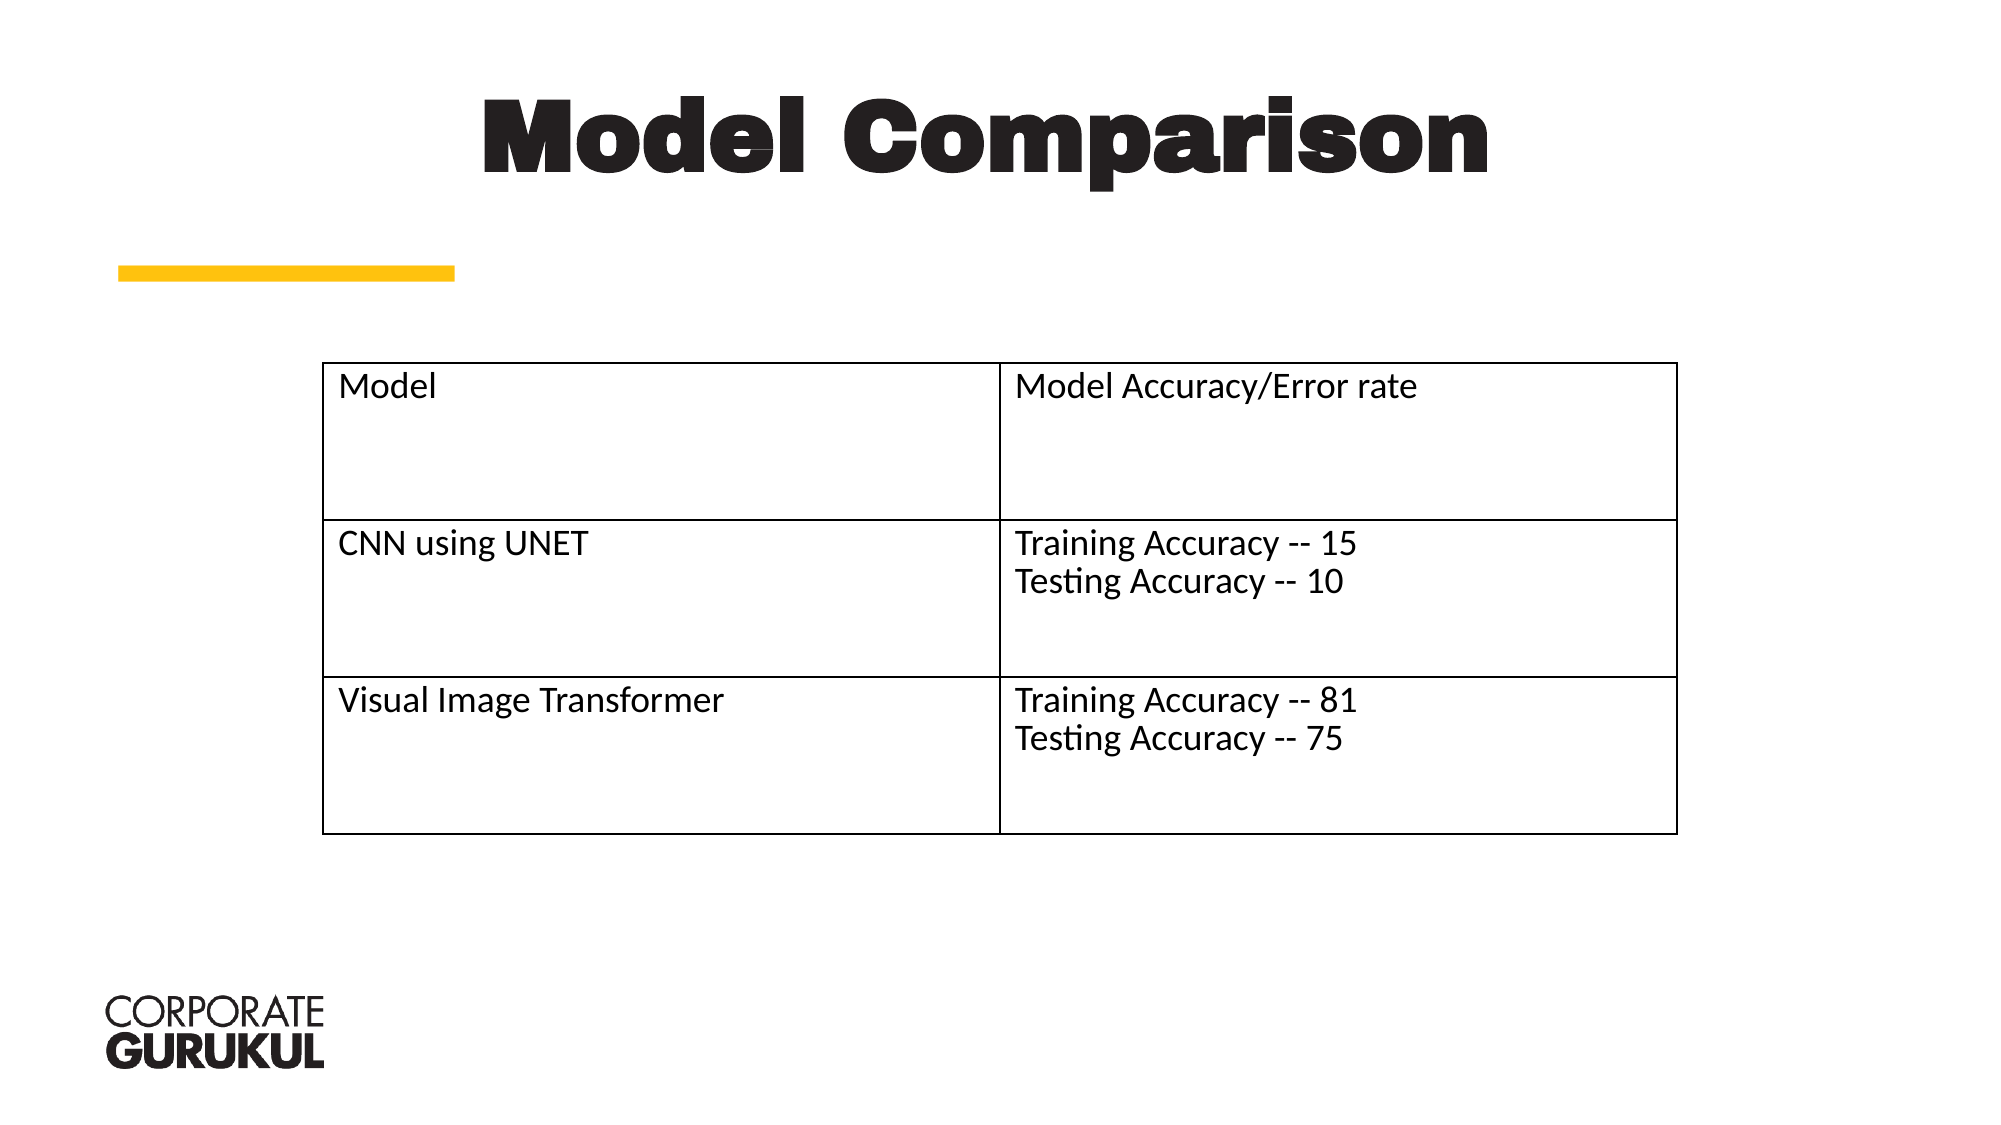

Model Comparison
| Model | Model Accuracy/Error rate |
| --- | --- |
| CNN using UNET | Training Accuracy -- 15 Testing Accuracy -- 10 |
| Visual Image Transformer | Training Accuracy -- 81 Testing Accuracy -- 75 |